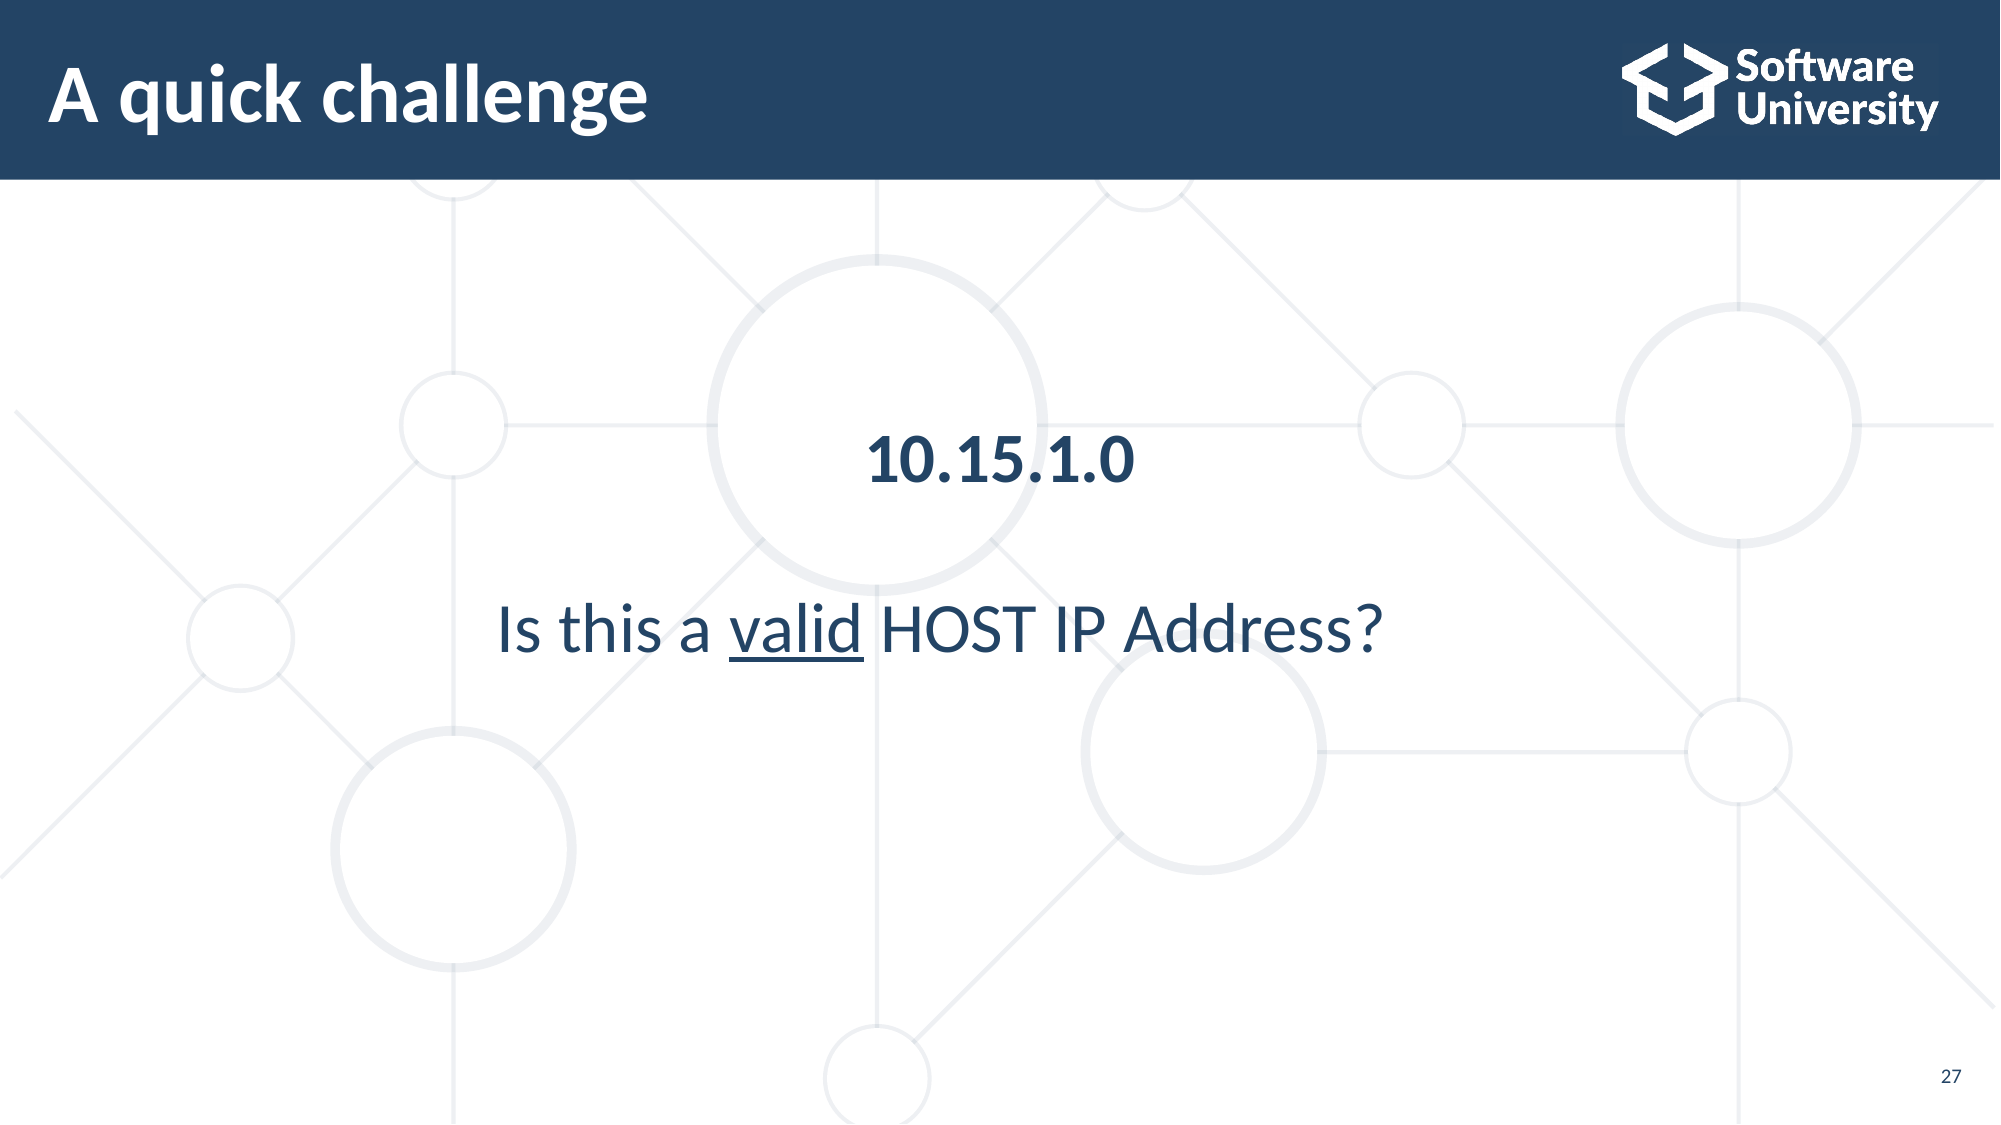

# A quick challenge
10.15.1.0

Is this a valid HOST IP Address?
27